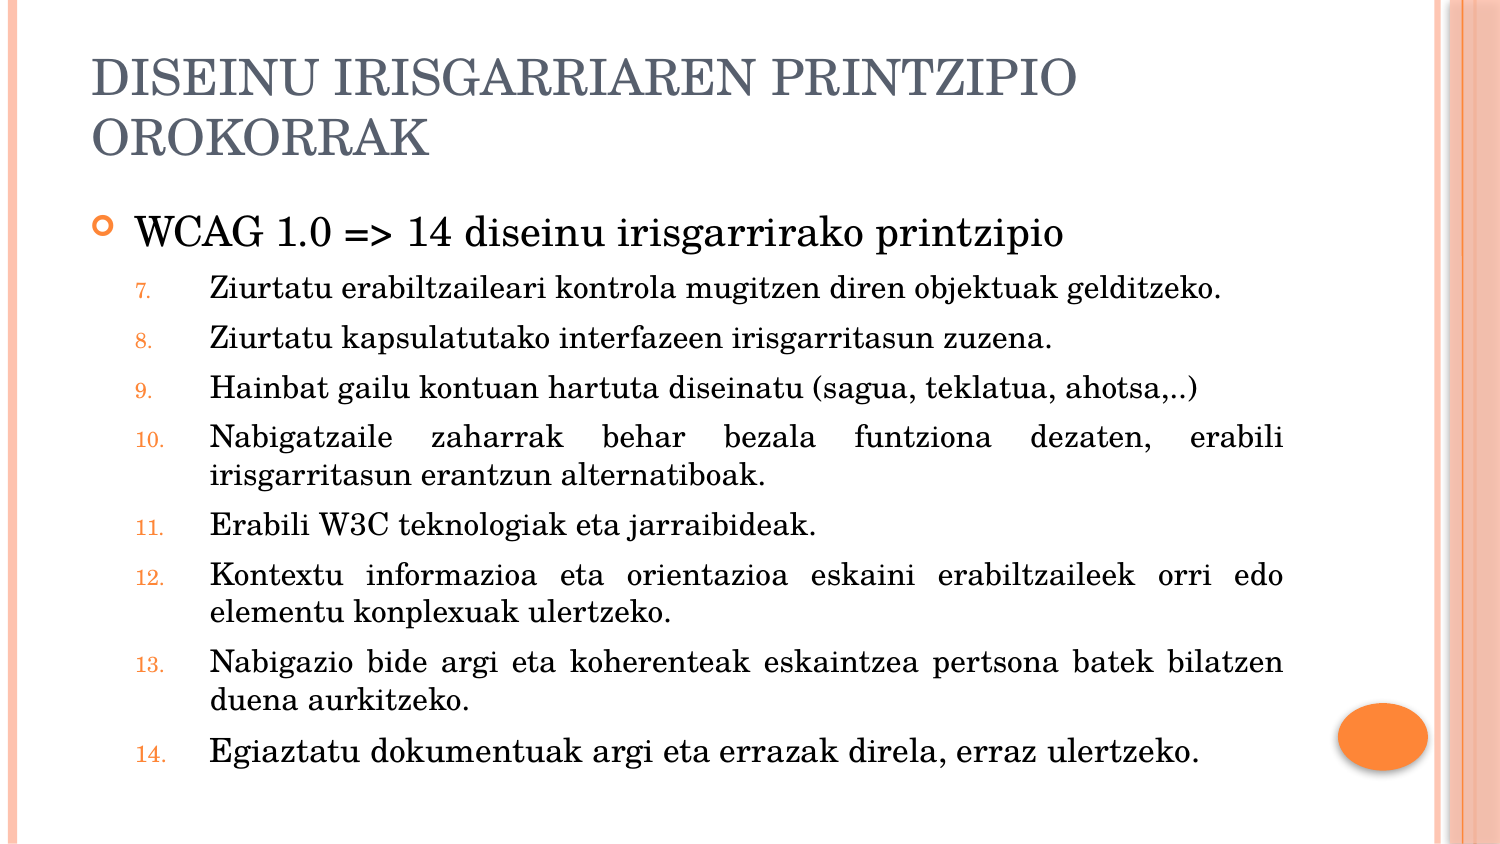

# diseinu irisgarriaren printzipio orokorrak
WCAG 1.0 => 14 diseinu irisgarrirako printzipio
Ziurtatu erabiltzaileari kontrola mugitzen diren objektuak gelditzeko.
Ziurtatu kapsulatutako interfazeen irisgarritasun zuzena.
Hainbat gailu kontuan hartuta diseinatu (sagua, teklatua, ahotsa,..)
Nabigatzaile zaharrak behar bezala funtziona dezaten, erabili irisgarritasun erantzun alternatiboak.
Erabili W3C teknologiak eta jarraibideak.
Kontextu informazioa eta orientazioa eskaini erabiltzaileek orri edo elementu konplexuak ulertzeko.
Nabigazio bide argi eta koherenteak eskaintzea pertsona batek bilatzen duena aurkitzeko.
Egiaztatu dokumentuak argi eta errazak direla, erraz ulertzeko.